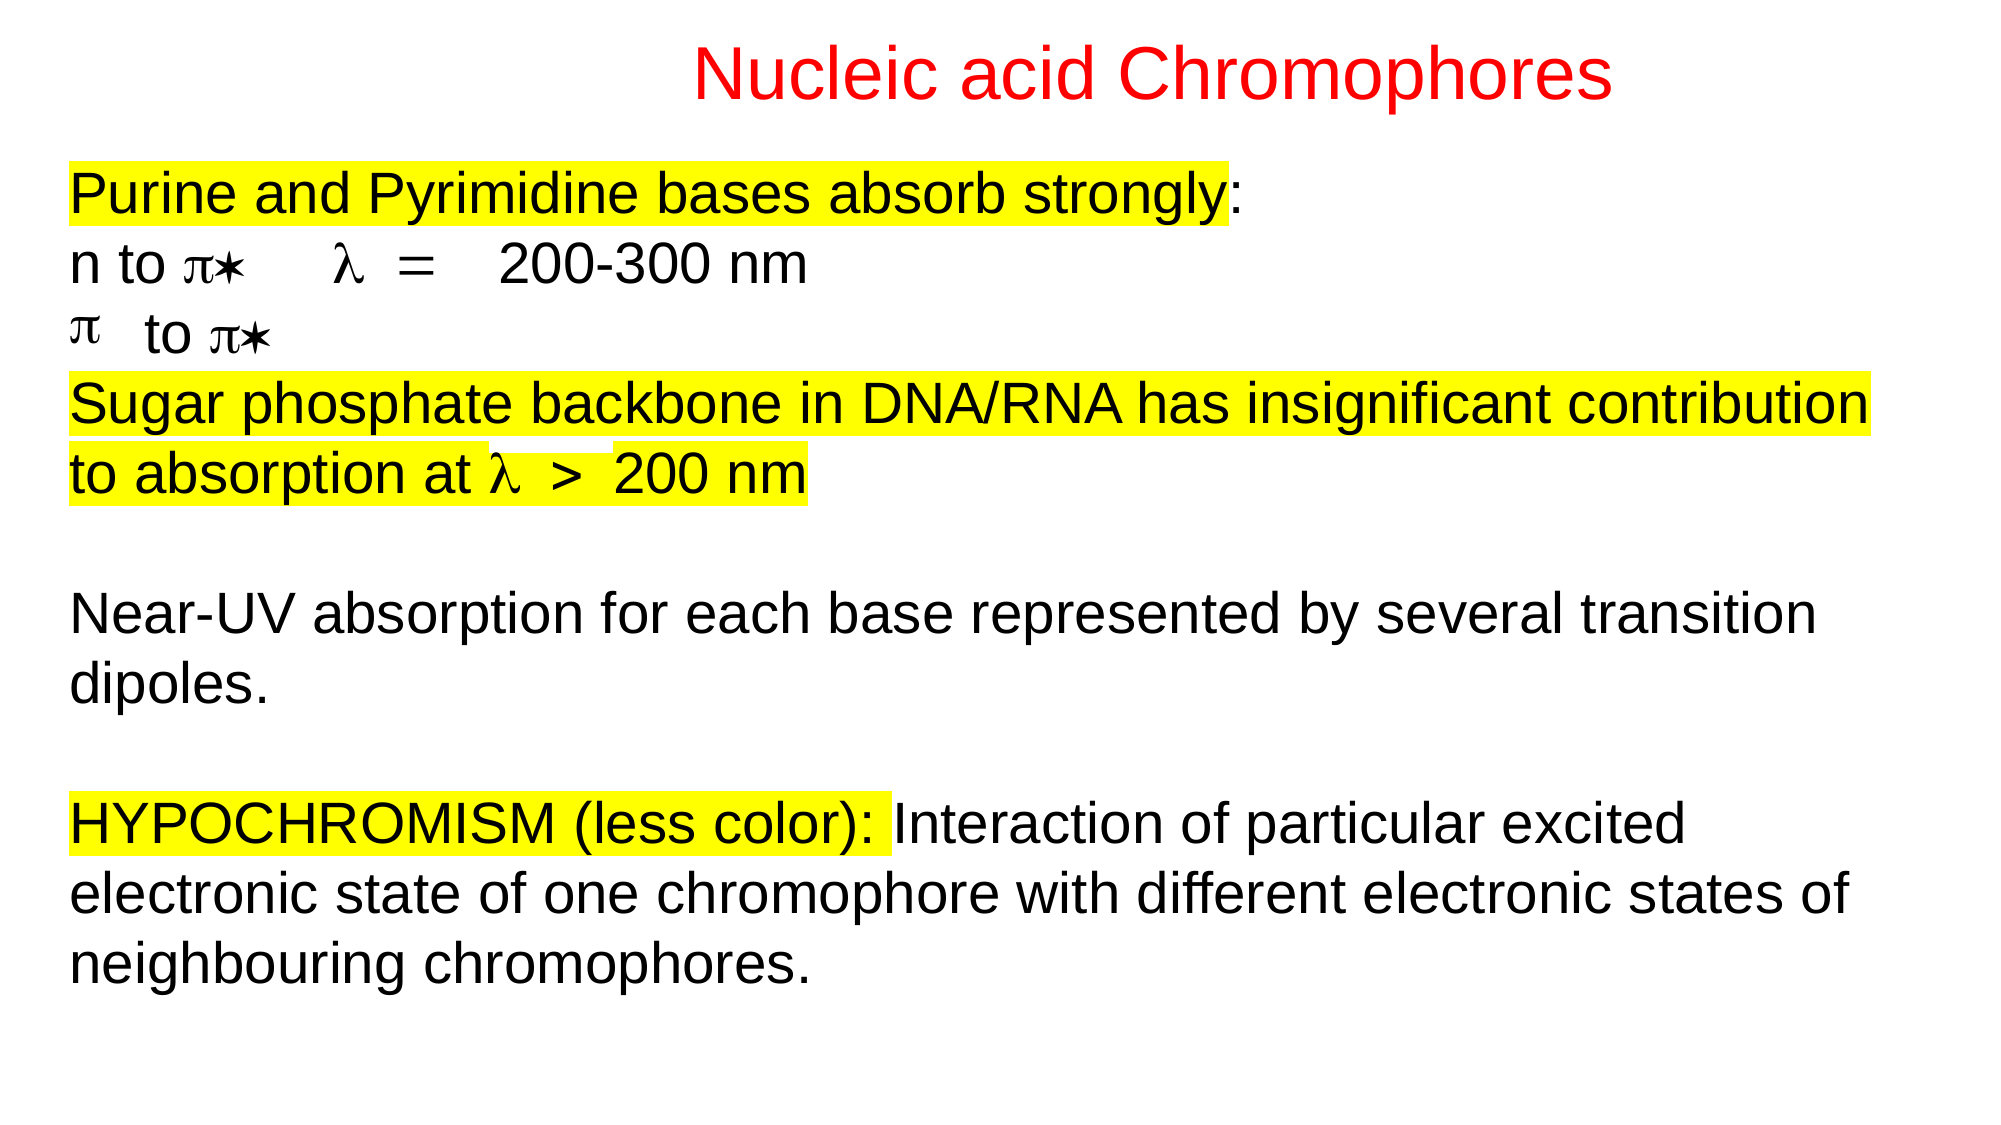

Nucleic acid Chromophores
Purine and Pyrimidine bases absorb strongly:
n to π∗   λ =  200-300 nm
to π∗
Sugar phosphate backbone in DNA/RNA has insignificant contribution to absorption at λ > 200 nm

Near-UV absorption for each base represented by several transition dipoles.

HYPOCHROMISM (less color): Interaction of particular excited electronic state of one chromophore with different electronic states of neighbouring chromophores.